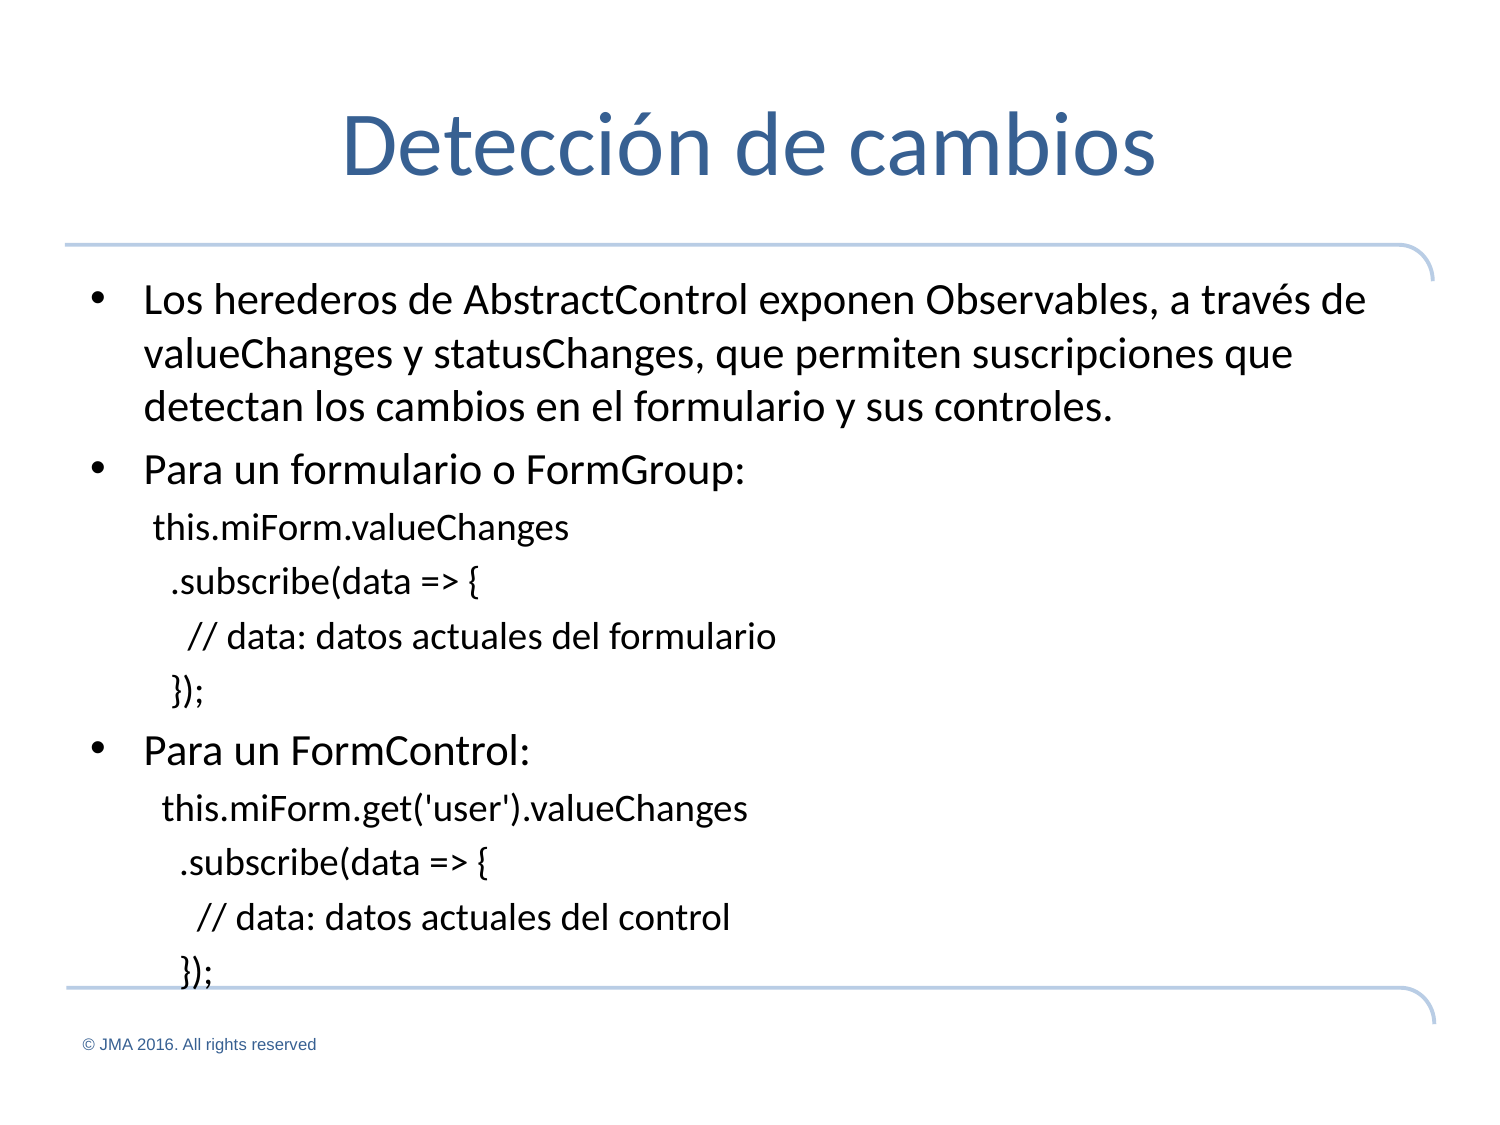

# Detección de cambios
Los herederos de AbstractControl exponen Observables, a través de valueChanges y statusChanges, que permiten suscripciones que detectan los cambios en el formulario y sus controles.
Para un formulario o FormGroup:
this.miForm.valueChanges
  .subscribe(data => {
    // data: datos actuales del formulario
  });
Para un FormControl:
this.miForm.get('user').valueChanges
  .subscribe(data => {
    // data: datos actuales del control
  });